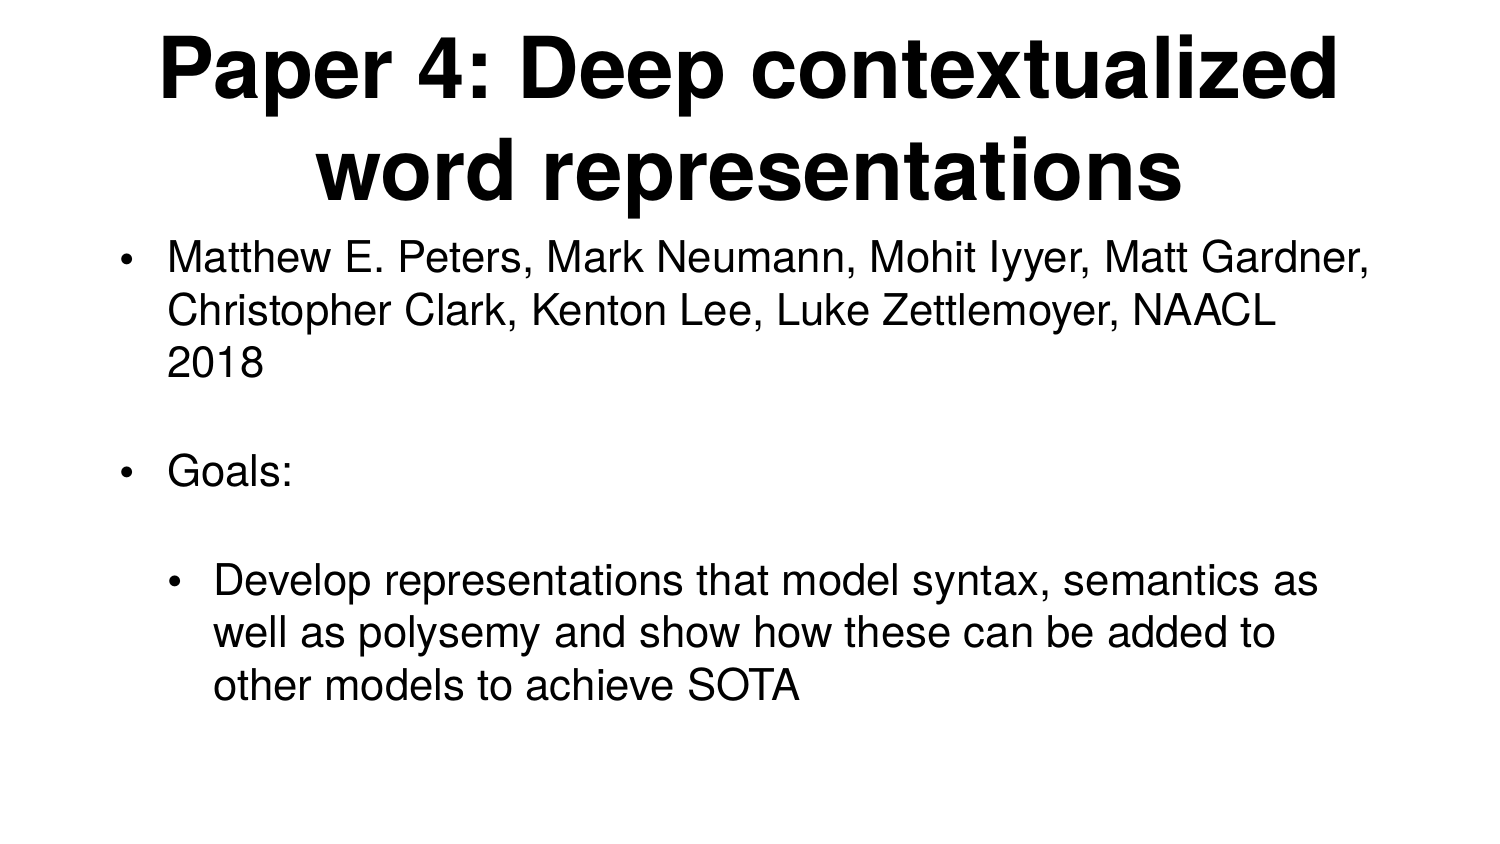

# Paper 4: Deep contextualized word representations
Matthew E. Peters, Mark Neumann, Mohit Iyyer, Matt Gardner, Christopher Clark, Kenton Lee, Luke Zettlemoyer, NAACL 2018
Goals:
Develop representations that model syntax, semantics as well as polysemy and show how these can be added to other models to achieve SOTA